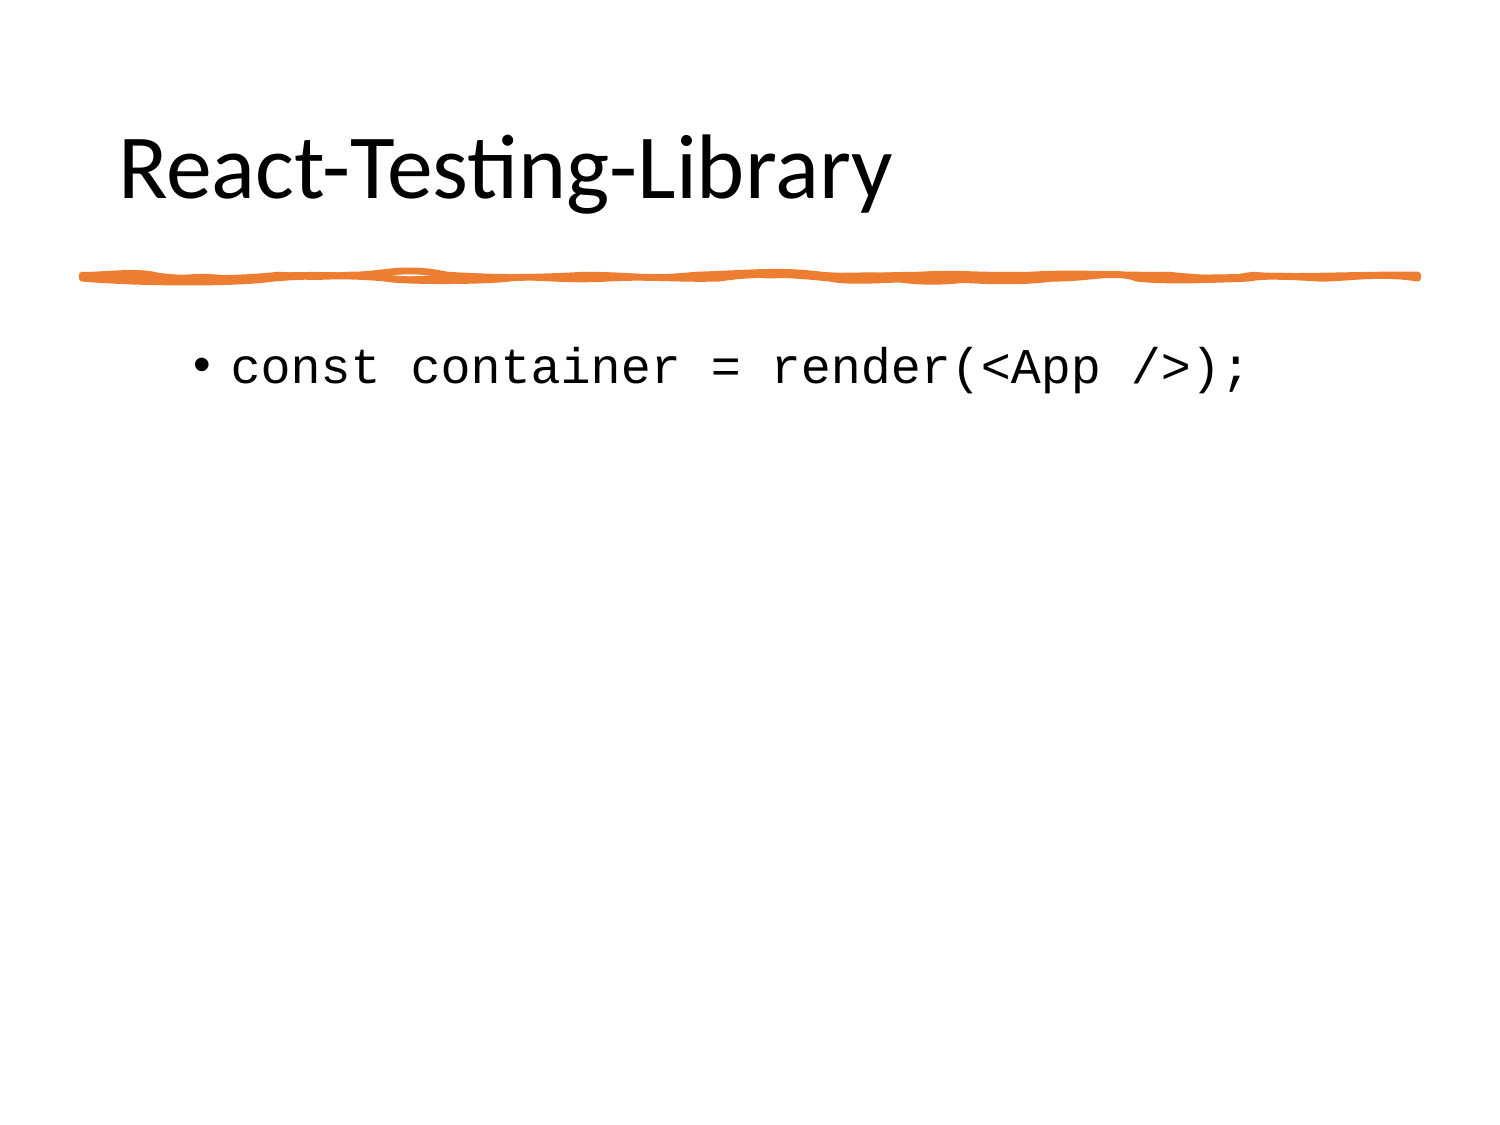

# React-Testing-Library
const container = render(<App />);